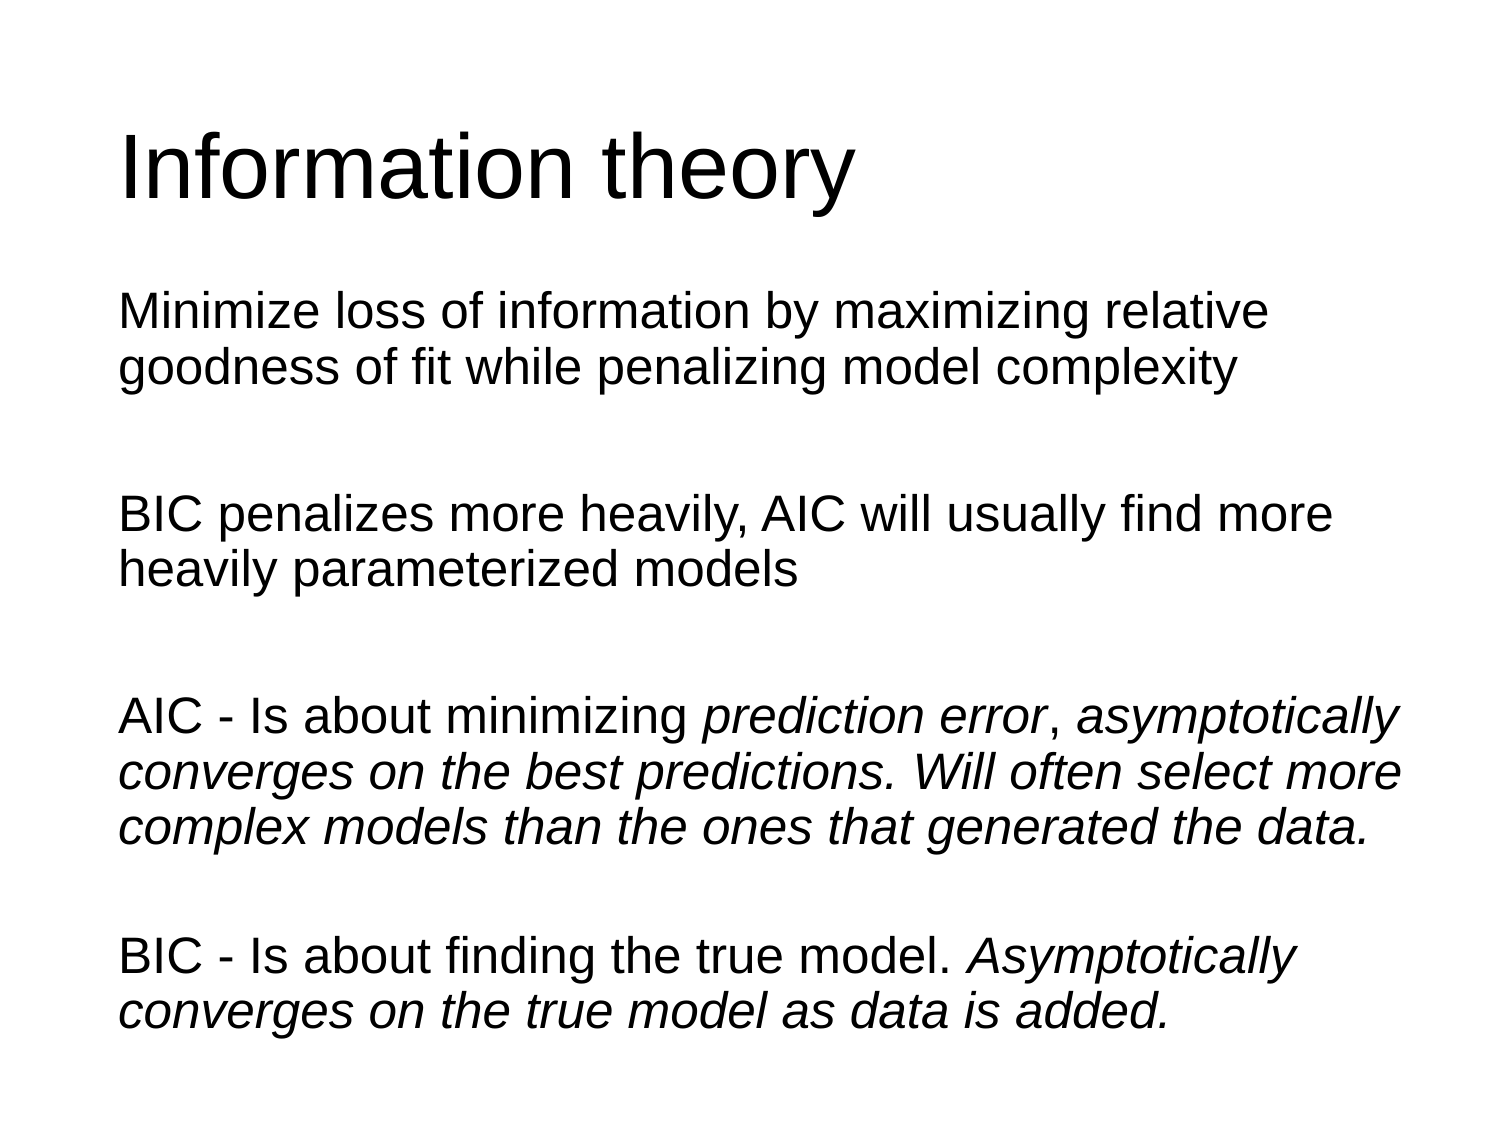

# Information theory
Minimize loss of information by maximizing relative goodness of fit while penalizing model complexity

BIC penalizes more heavily, AIC will usually find more heavily parameterized models

AIC - Is about minimizing prediction error, asymptotically converges on the best predictions. Will often select more complex models than the ones that generated the data.
BIC - Is about finding the true model. Asymptotically converges on the true model as data is added.